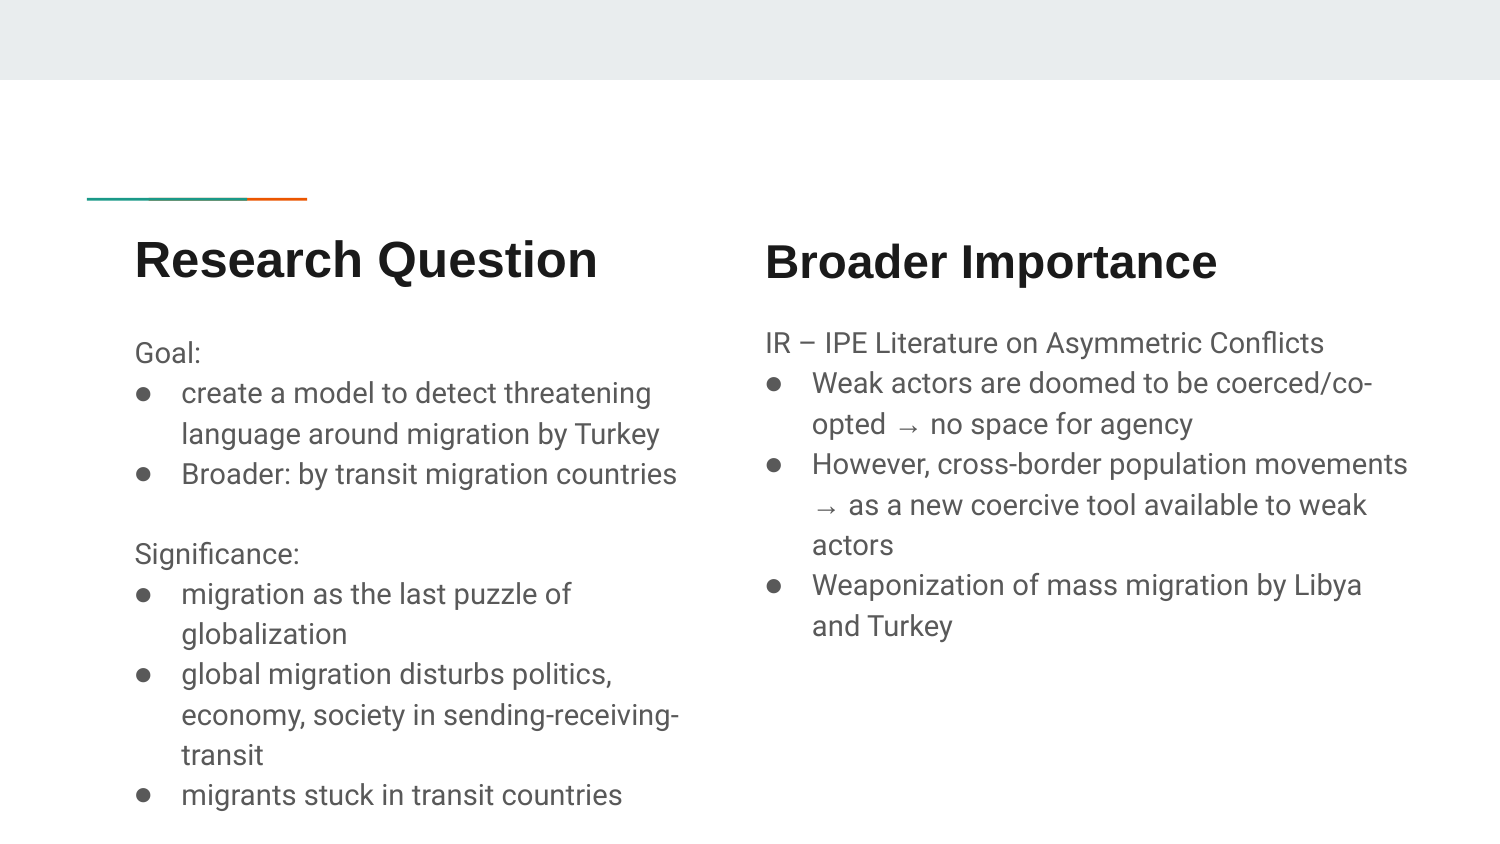

# Research Question
Broader Importance
IR – IPE Literature on Asymmetric Conflicts
Weak actors are doomed to be coerced/co-opted → no space for agency
However, cross-border population movements → as a new coercive tool available to weak actors
Weaponization of mass migration by Libya and Turkey
Goal:
create a model to detect threatening language around migration by Turkey
Broader: by transit migration countries

Significance:
migration as the last puzzle of globalization
global migration disturbs politics, economy, society in sending-receiving-transit
migrants stuck in transit countries